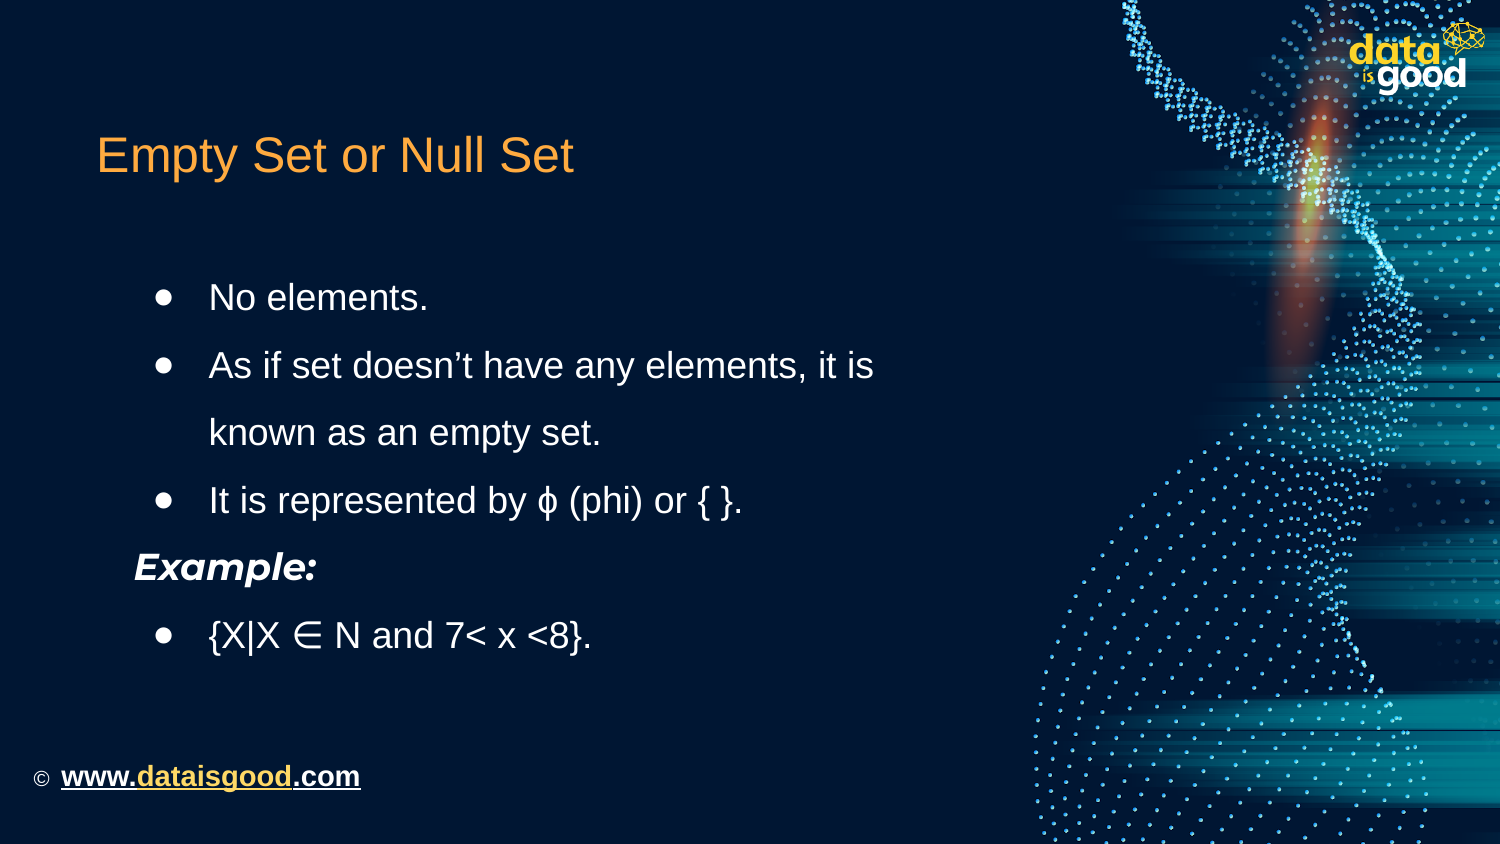

# Empty Set or Null Set
No elements.
As if set doesn’t have any elements, it is known as an empty set.
It is represented by ϕ (phi) or { }.
Example:
{X|X ∈ N and 7< x <8}.